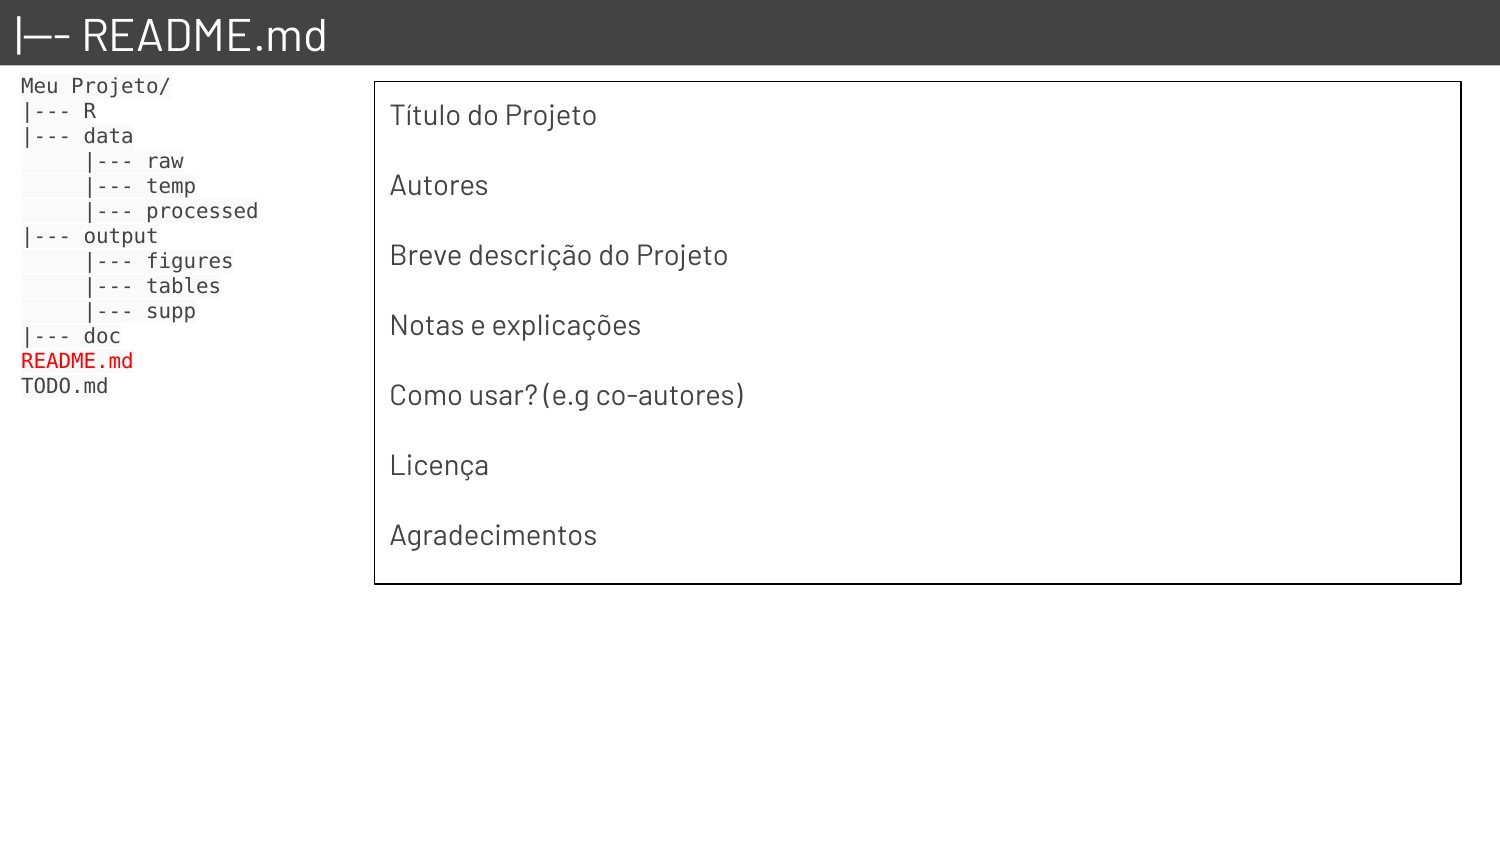

|--- README.md
Meu Projeto/
|--- R
|--- data
     |--- raw
     |--- temp
     |--- processed
|--- output
     |--- figures
     |--- tables
     |--- supp
|--- doc
README.md
TODO.md
Título do Projeto

Autores

Breve descrição do Projeto

Notas e explicações

Como usar? (e.g co-autores)

Licença

Agradecimentos